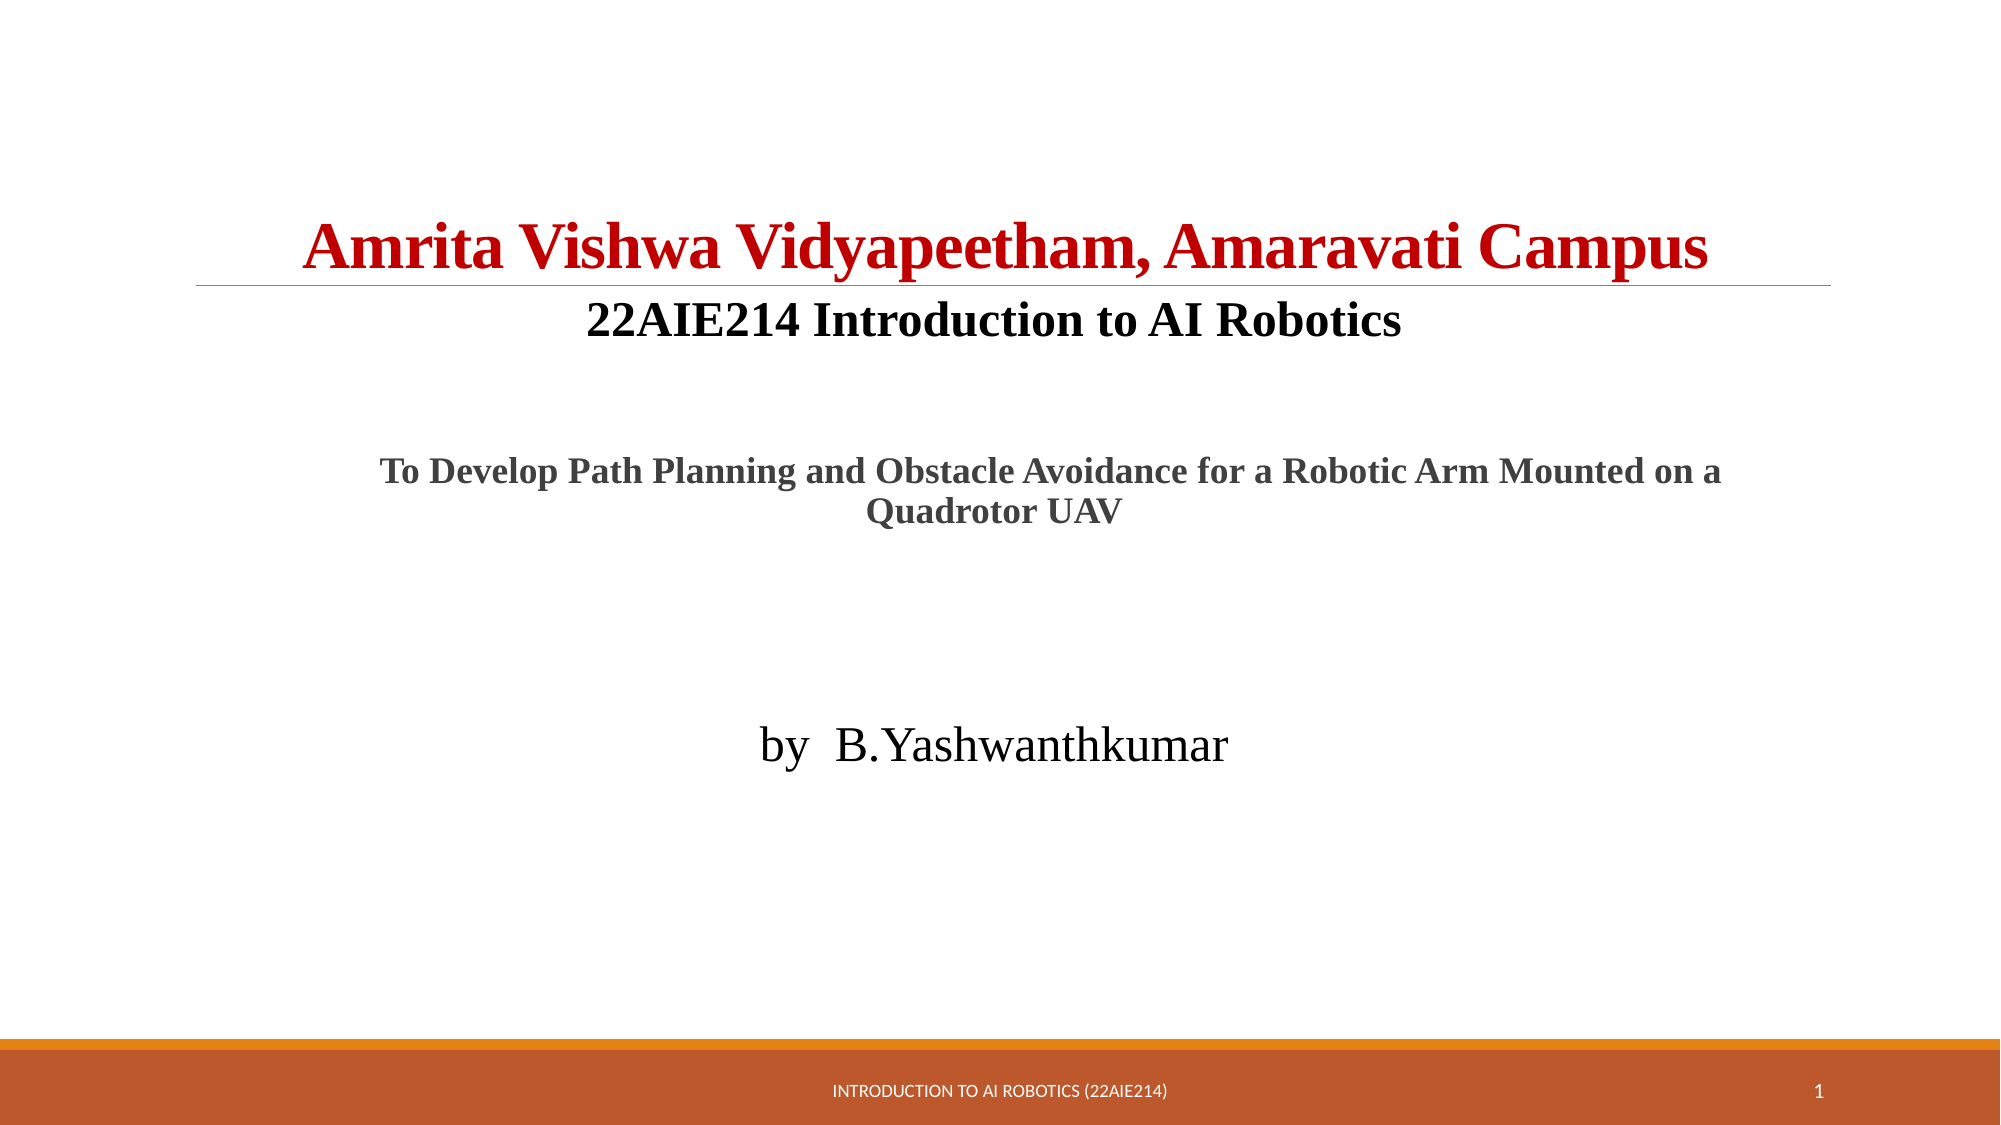

# Amrita Vishwa Vidyapeetham, Amaravati Campus
22AIE214 Introduction to AI Robotics

            To Develop Path Planning and Obstacle Avoidance for a Robotic Arm Mounted on a Quadrotor UAV

by  B.Yashwanthkumar
Introduction to ai robotics (22AIE214)
1